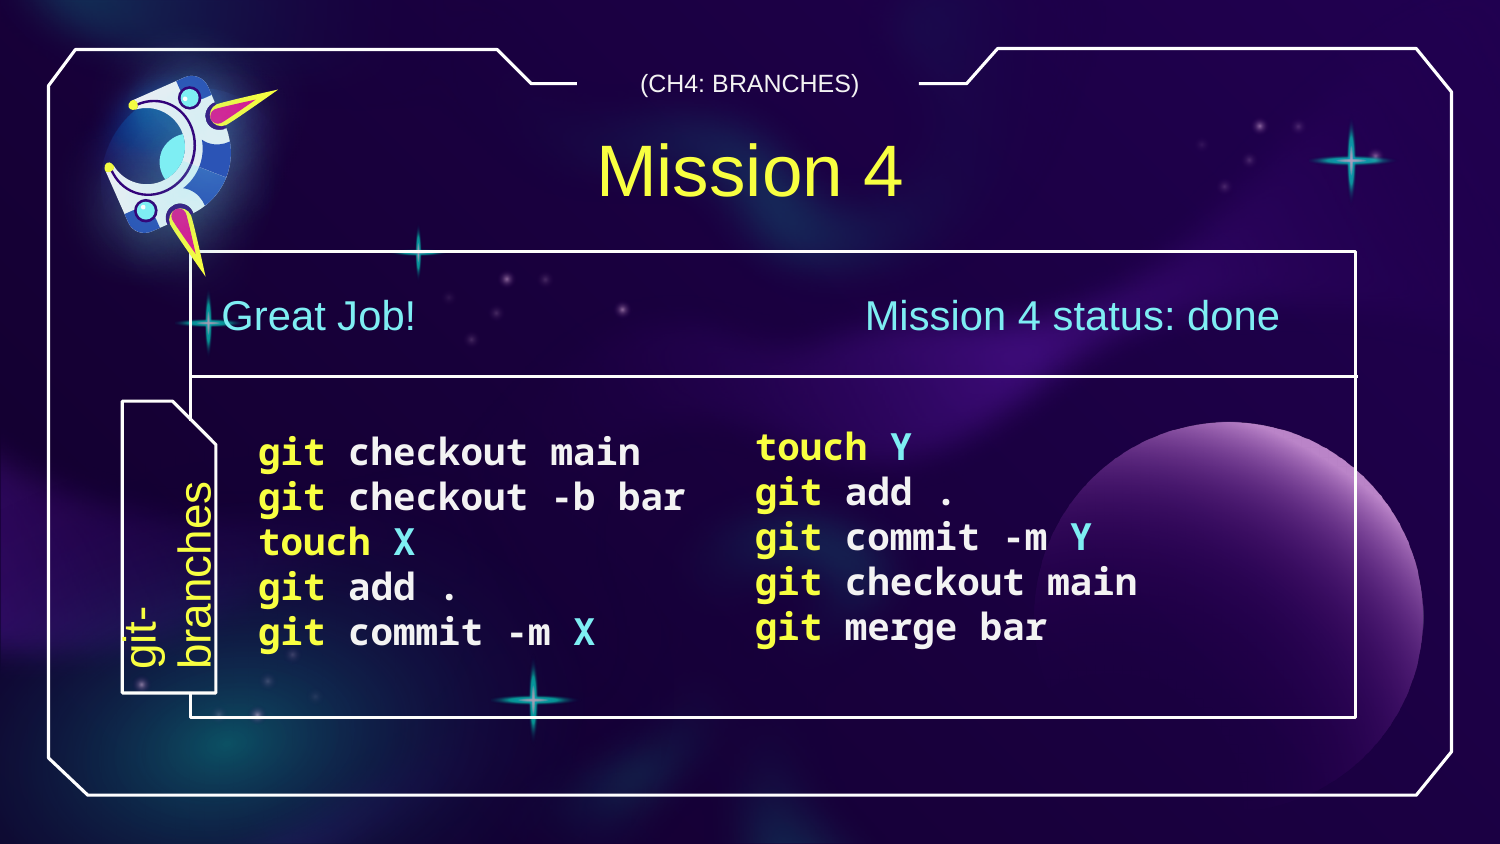

(CH4: BRANCHES)

# Mission 4

Great Job!                                       Mission 4 status: done
touch Y
git add .
git commit -m Y
git checkout main
git merge bar
git checkout main
git checkout -b bar
touch X
git add .
git commit -m X
git-branches